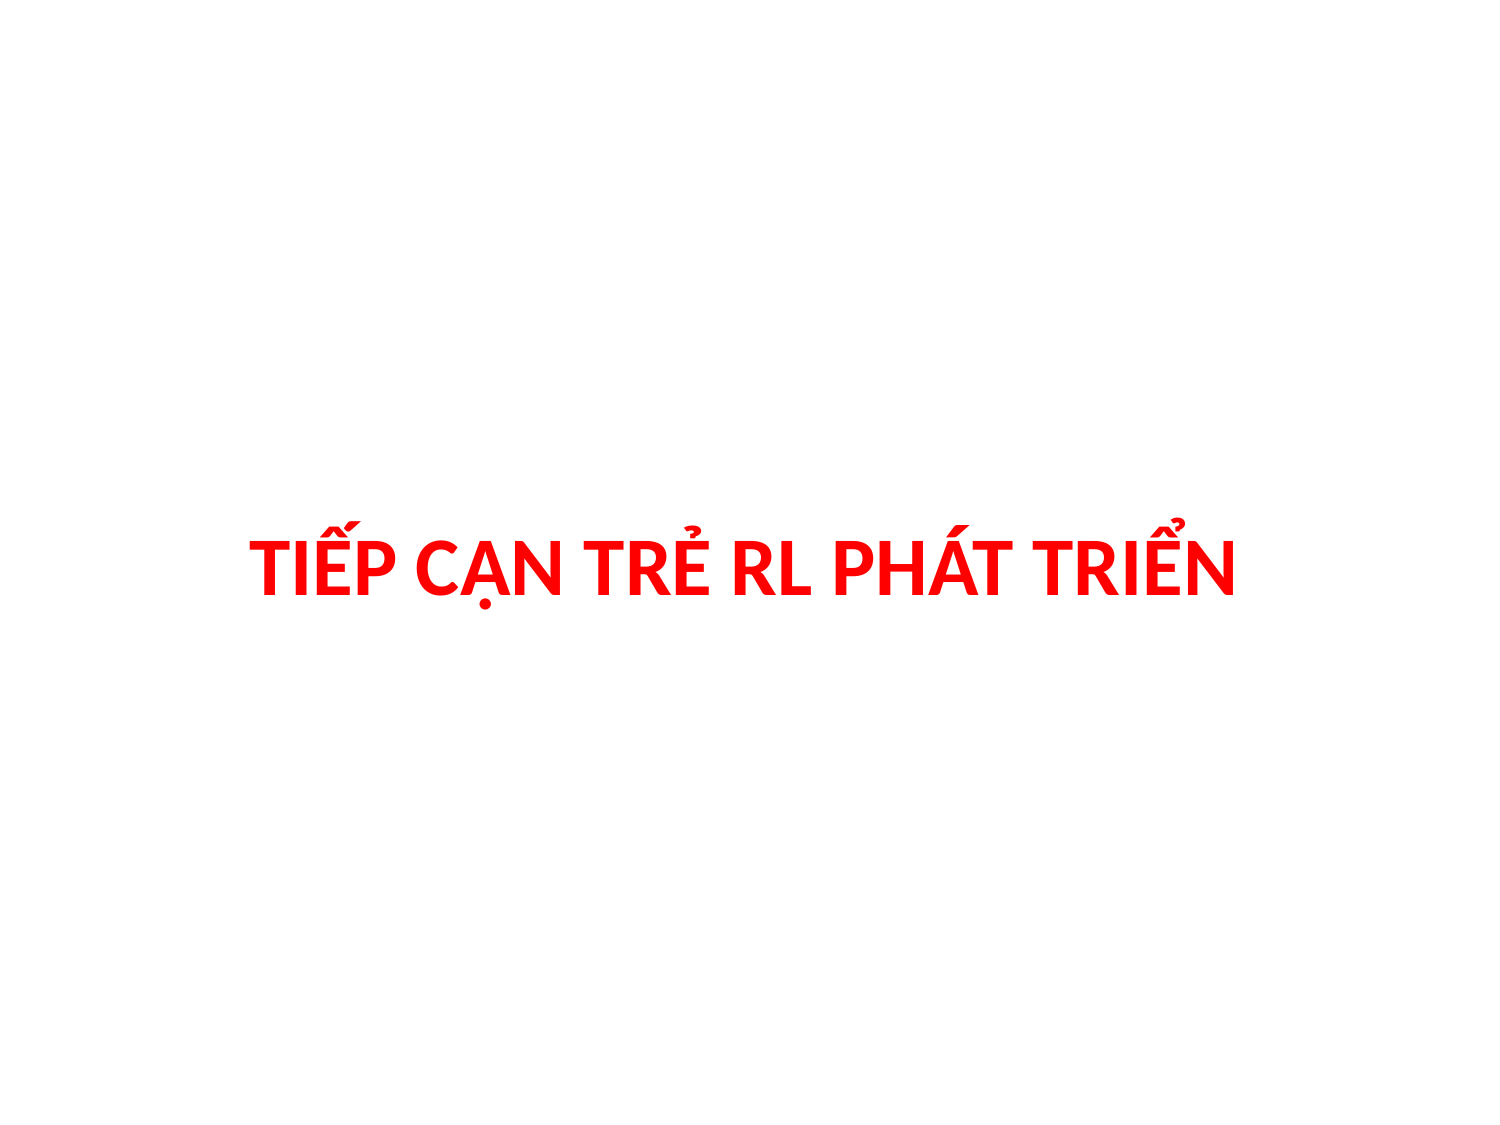

# TIẾP CẬN TRẺ RL PHÁT TRIỂN